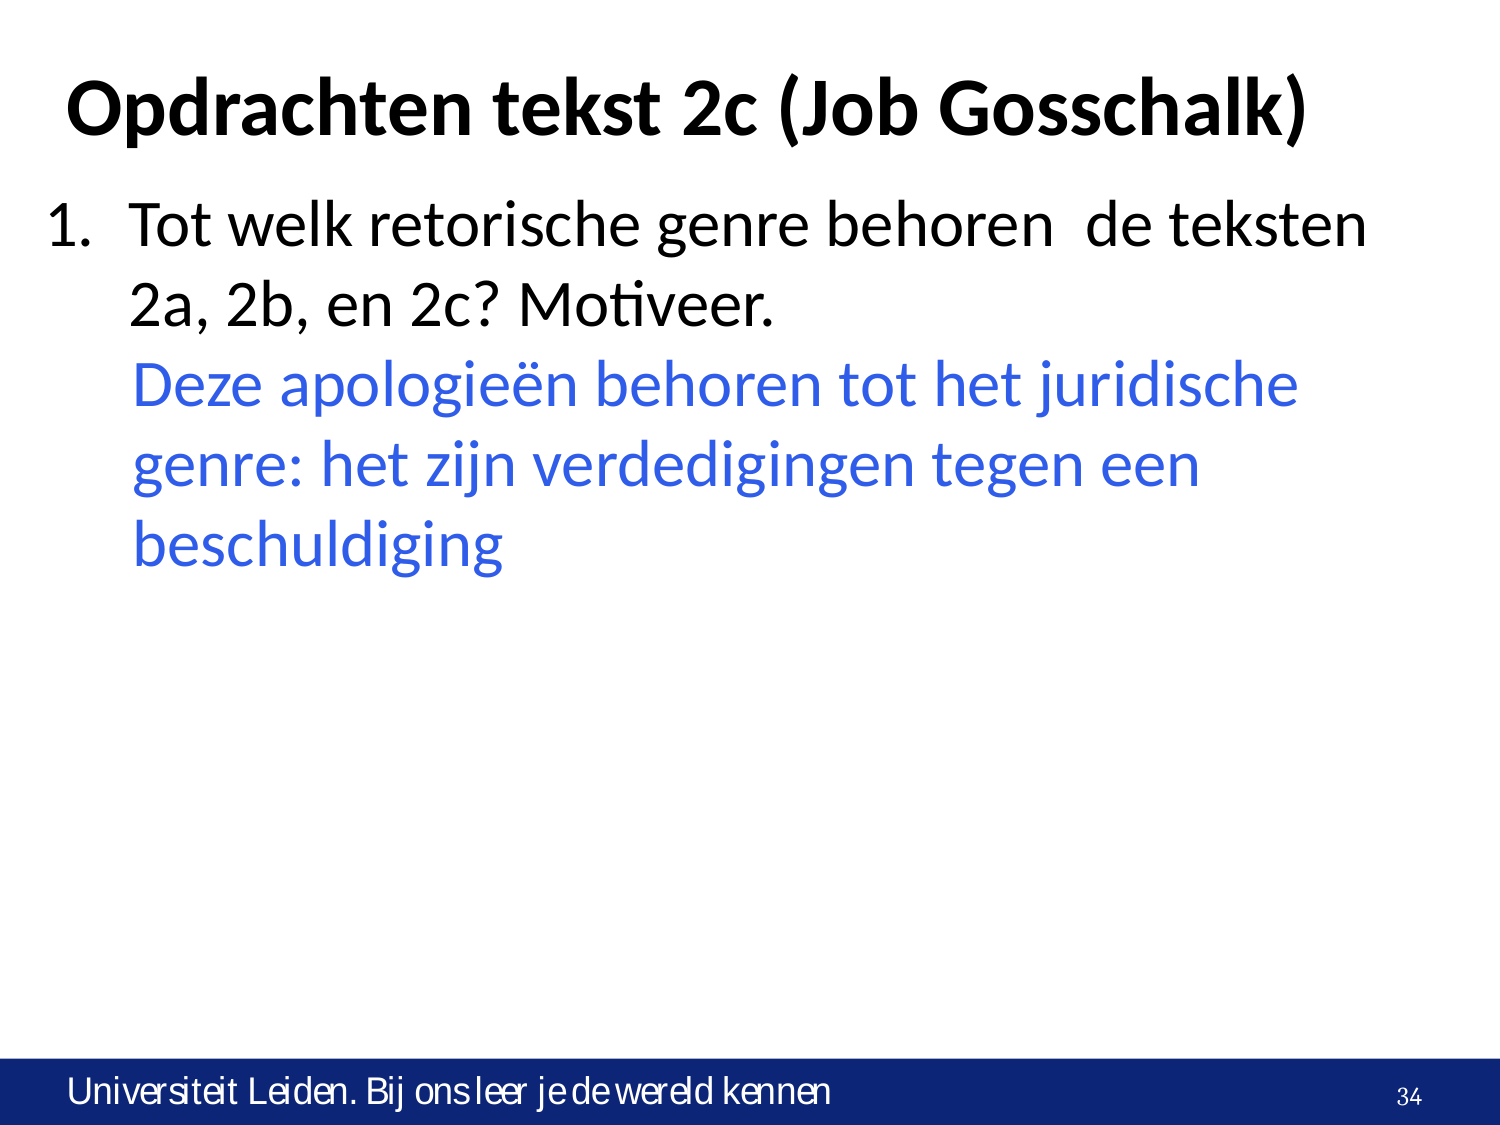

# Opdrachten tekst 2c (Job Gosschalk)
Tot welk retorische genre behoren  de teksten 2a, 2b, en 2c? Motiveer.
Deze apologieën behoren tot het juridische genre: het zijn verdedigingen tegen een beschuldiging